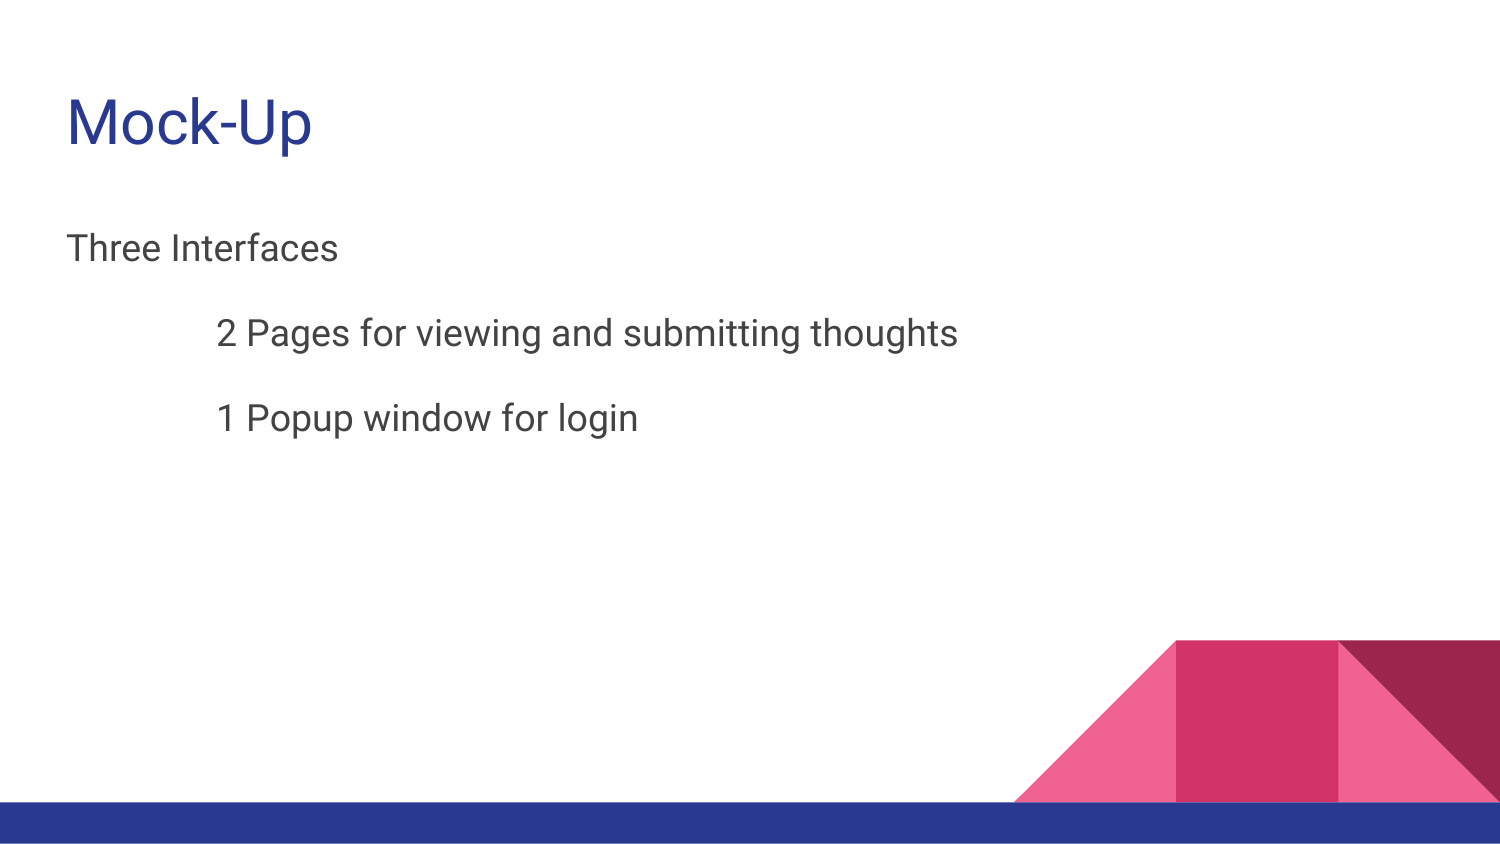

# Mock-Up
Three Interfaces
	2 Pages for viewing and submitting thoughts
	1 Popup window for login